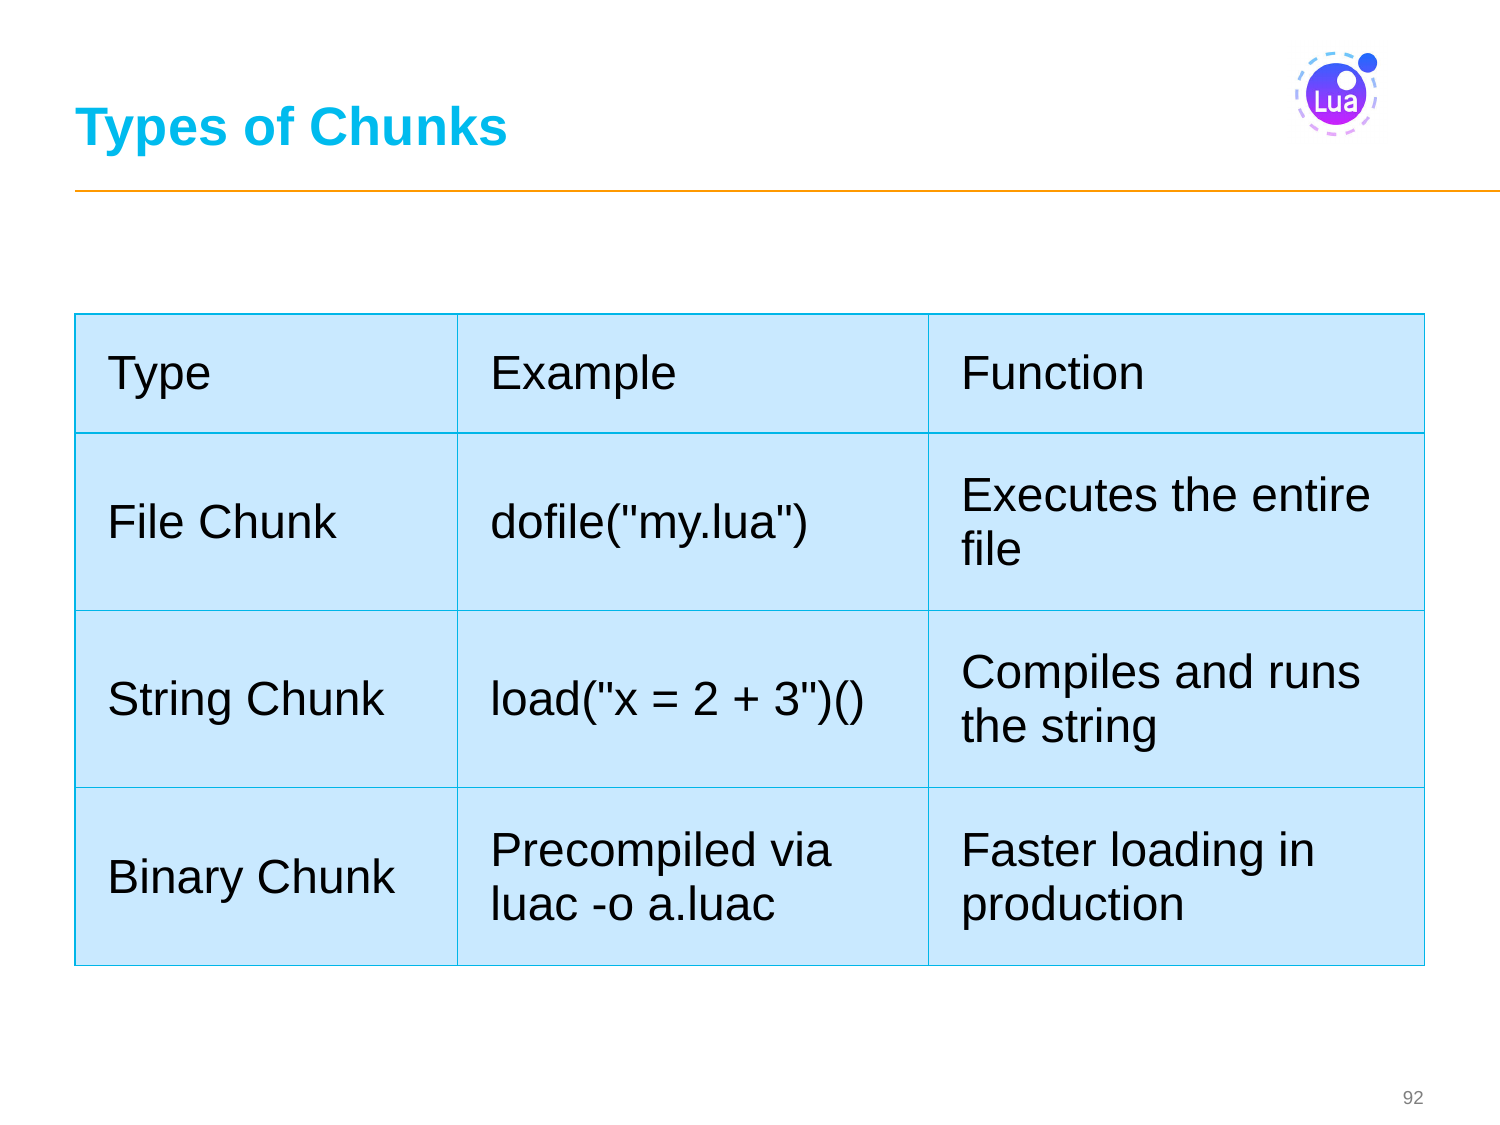

# Types of Chunks
| Type | Example | Function |
| --- | --- | --- |
| File Chunk | dofile("my.lua") | Executes the entire file |
| String Chunk | load("x = 2 + 3")() | Compiles and runs the string |
| Binary Chunk | Precompiled via luac -o a.luac | Faster loading in production |